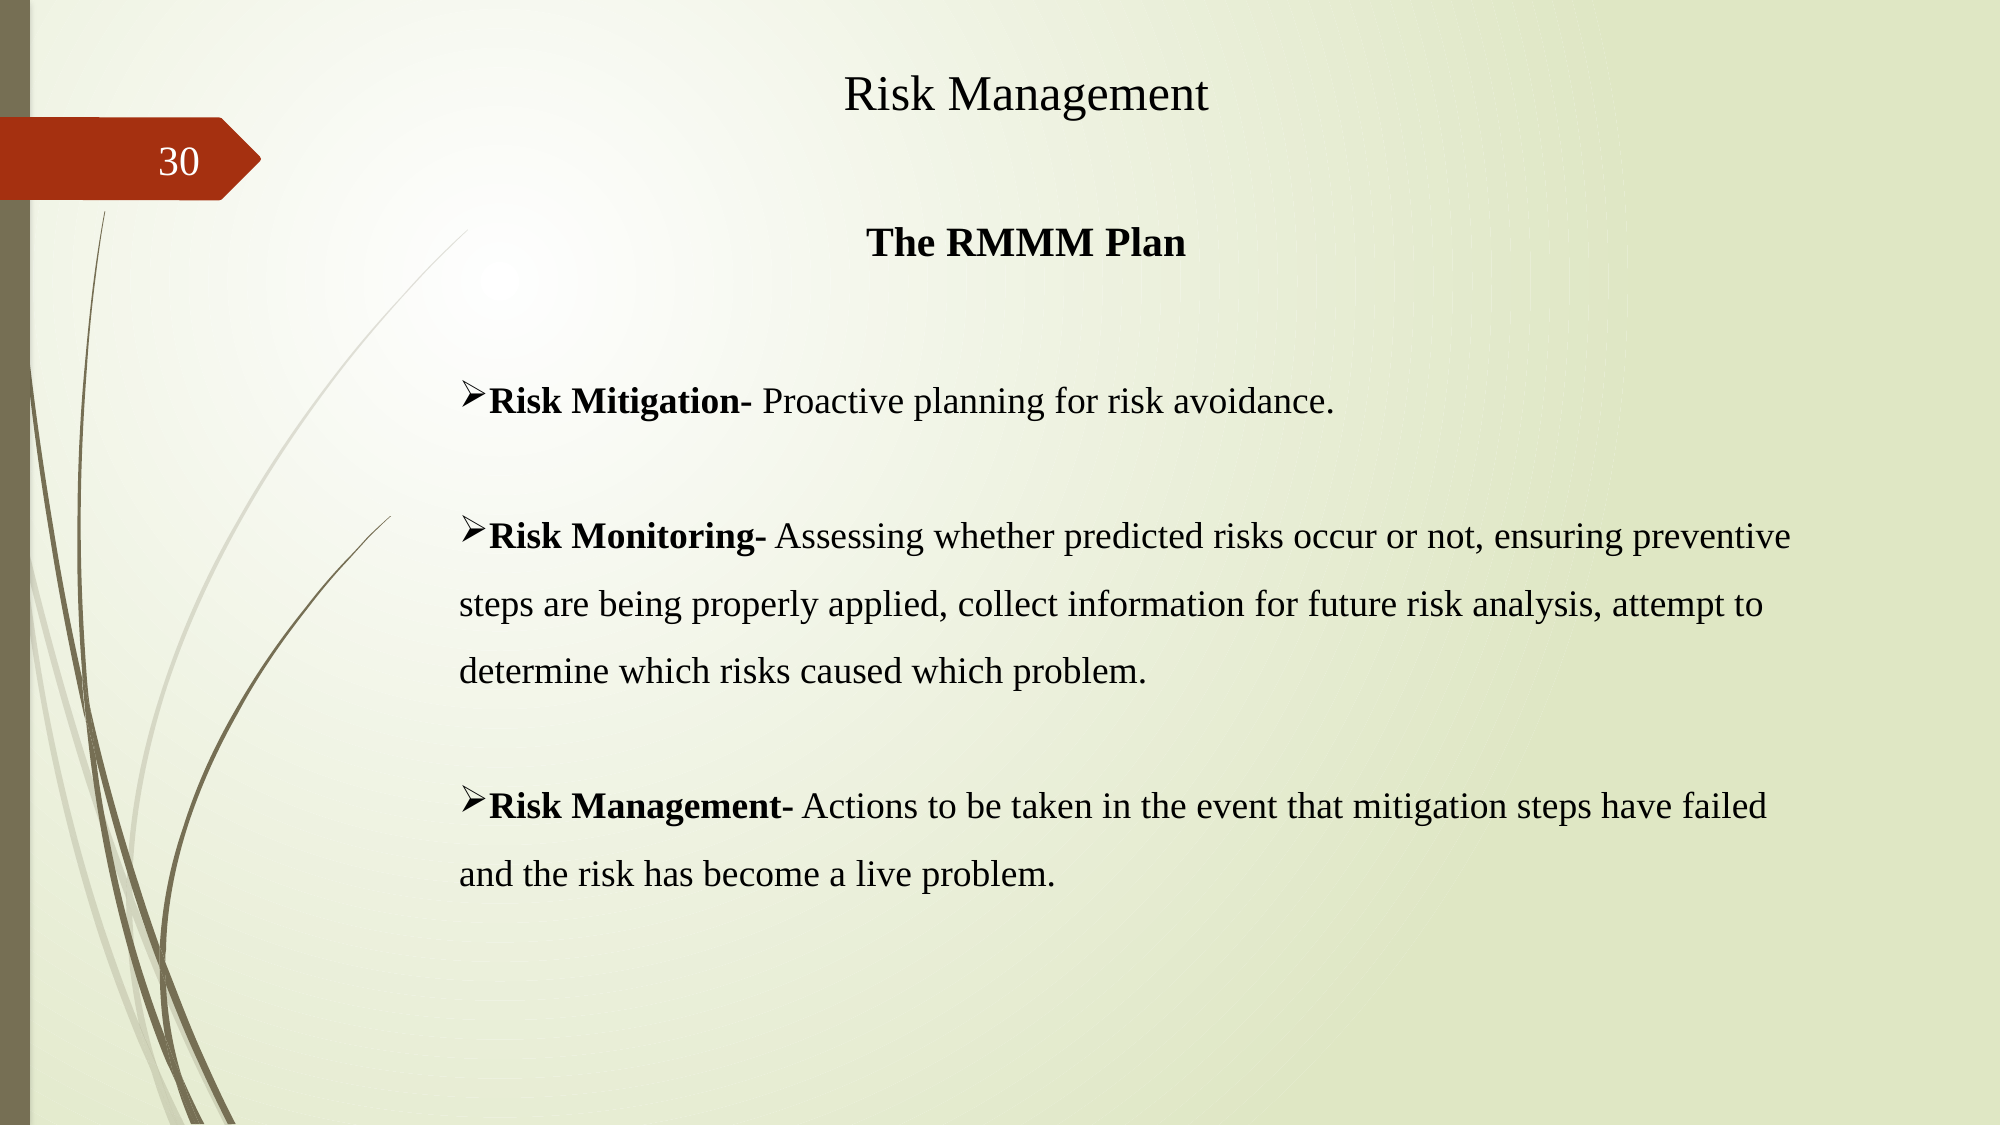

Risk Management
30
The RMMM Plan

Risk Mitigation- Proactive planning for risk avoidance.

Risk Monitoring- Assessing whether predicted risks occur or not, ensuring preventive steps are being properly applied, collect information for future risk analysis, attempt to determine which risks caused which problem.

Risk Management- Actions to be taken in the event that mitigation steps have failed and the risk has become a live problem.